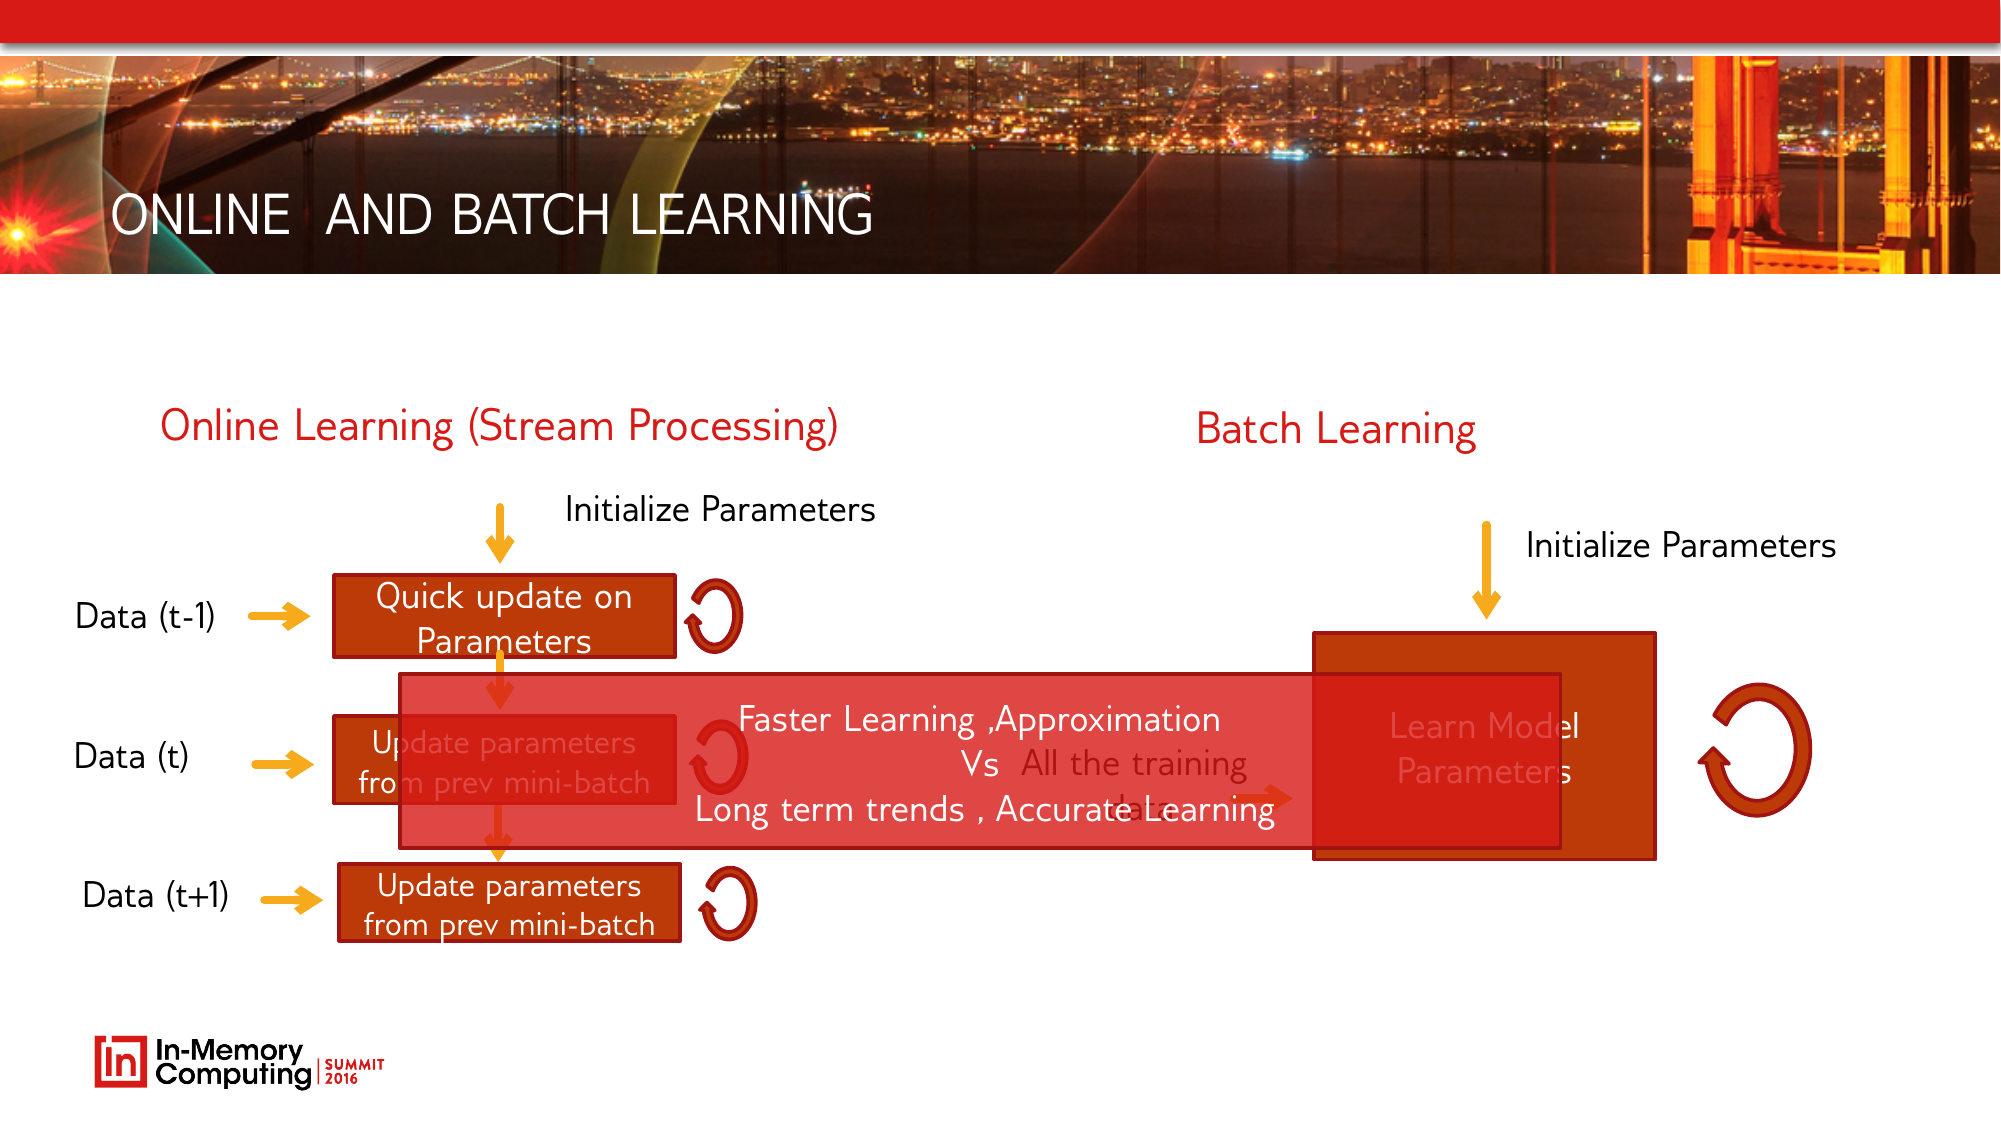

# ONLINE  and batch learning
Online Learning (Stream Processing)
Batch Learning
Initialize Parameters
Quick update on Parameters

Data (t-1)
Update parameters from prev mini-batch

Data (t)
Data (t+1)
Update parameters from prev mini-batch

Initialize Parameters

Learn Model Parameters
All the training
 data
Faster Learning ,Approximation
Vs
 Long term trends , Accurate Learning